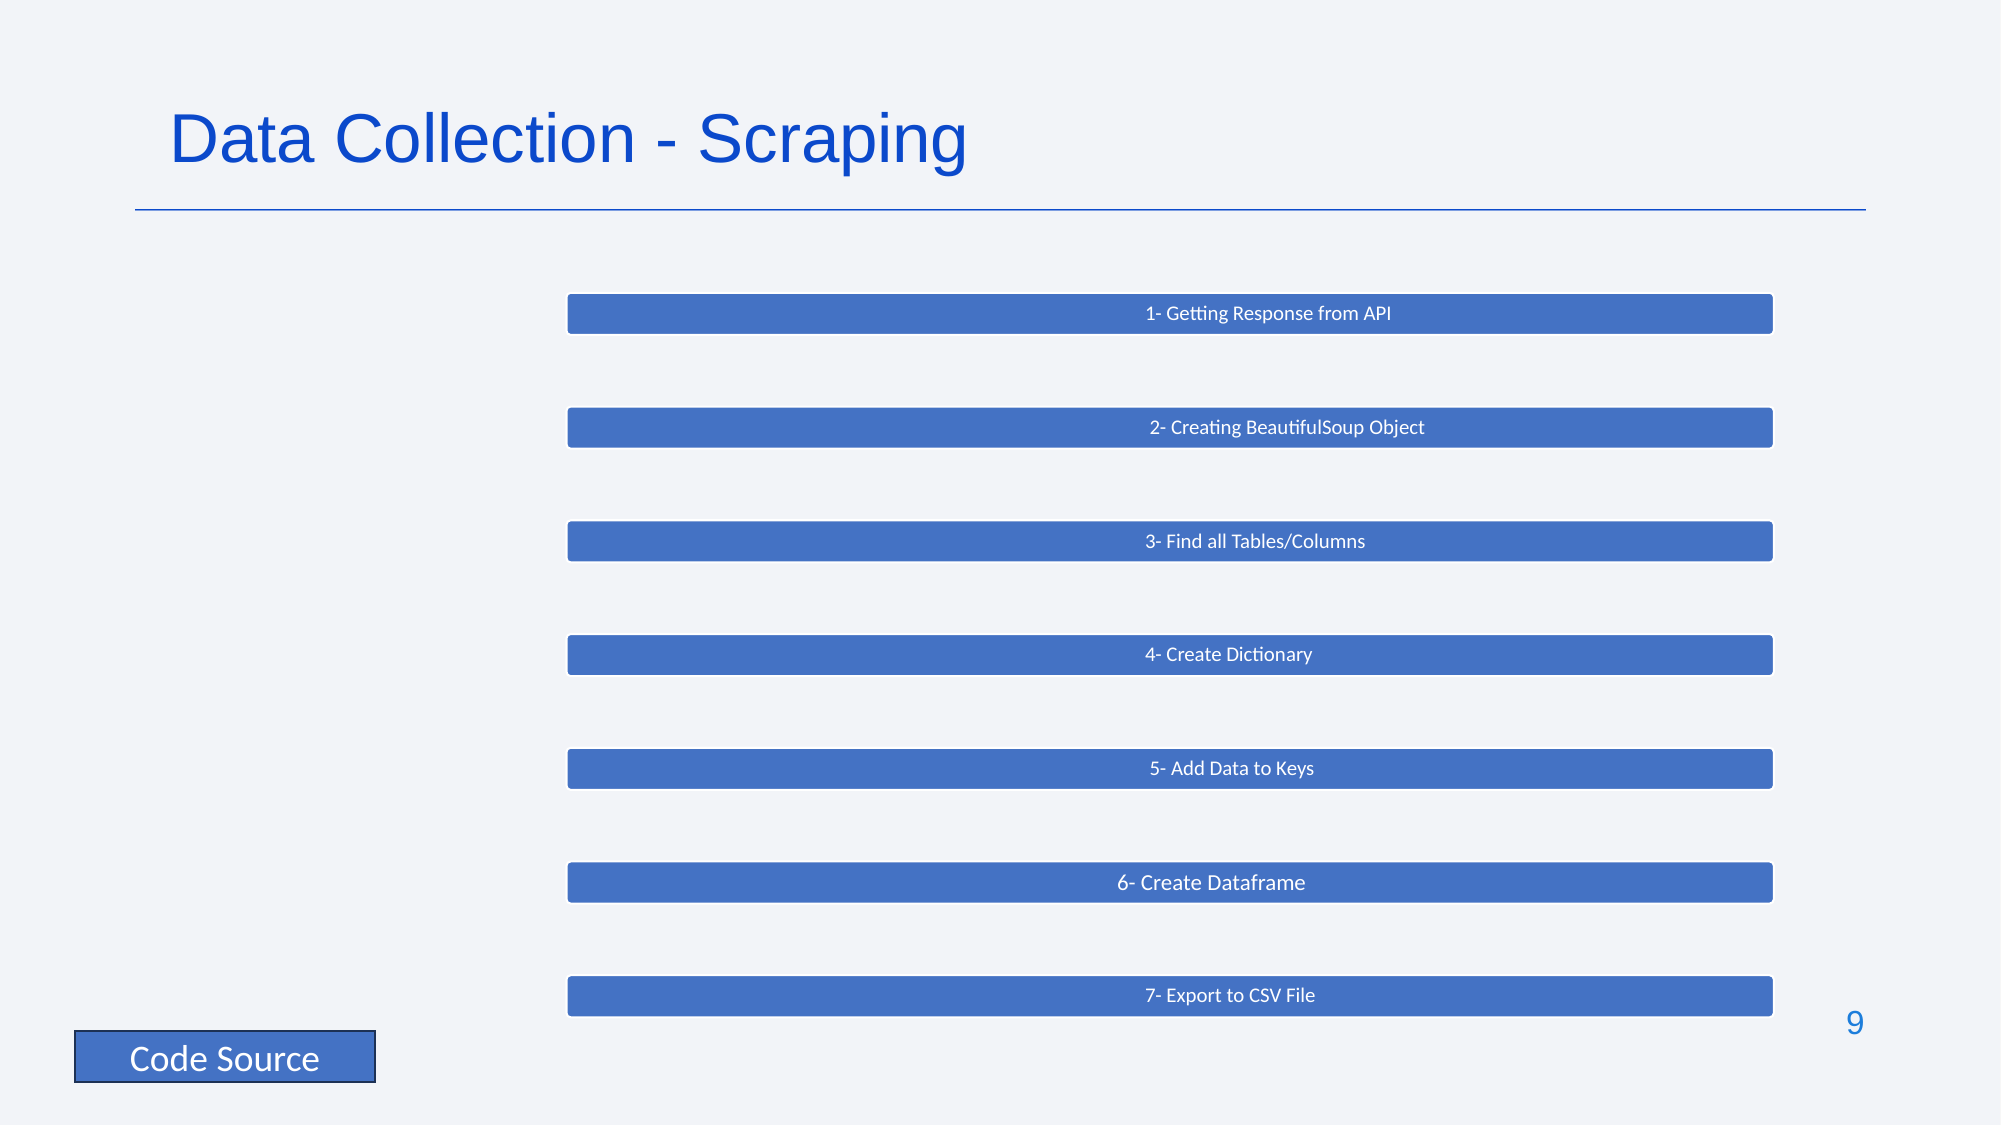

Data Collection - Scraping
		      1- Getting Response from API
		       2- Creating BeautifulSoup Object
		      3- Find all Tables/Columns
		      4- Create Dictionary
		       5- Add Data to Keys
		6- Create Dataframe
		      7- Export to CSV File
9
Code Source